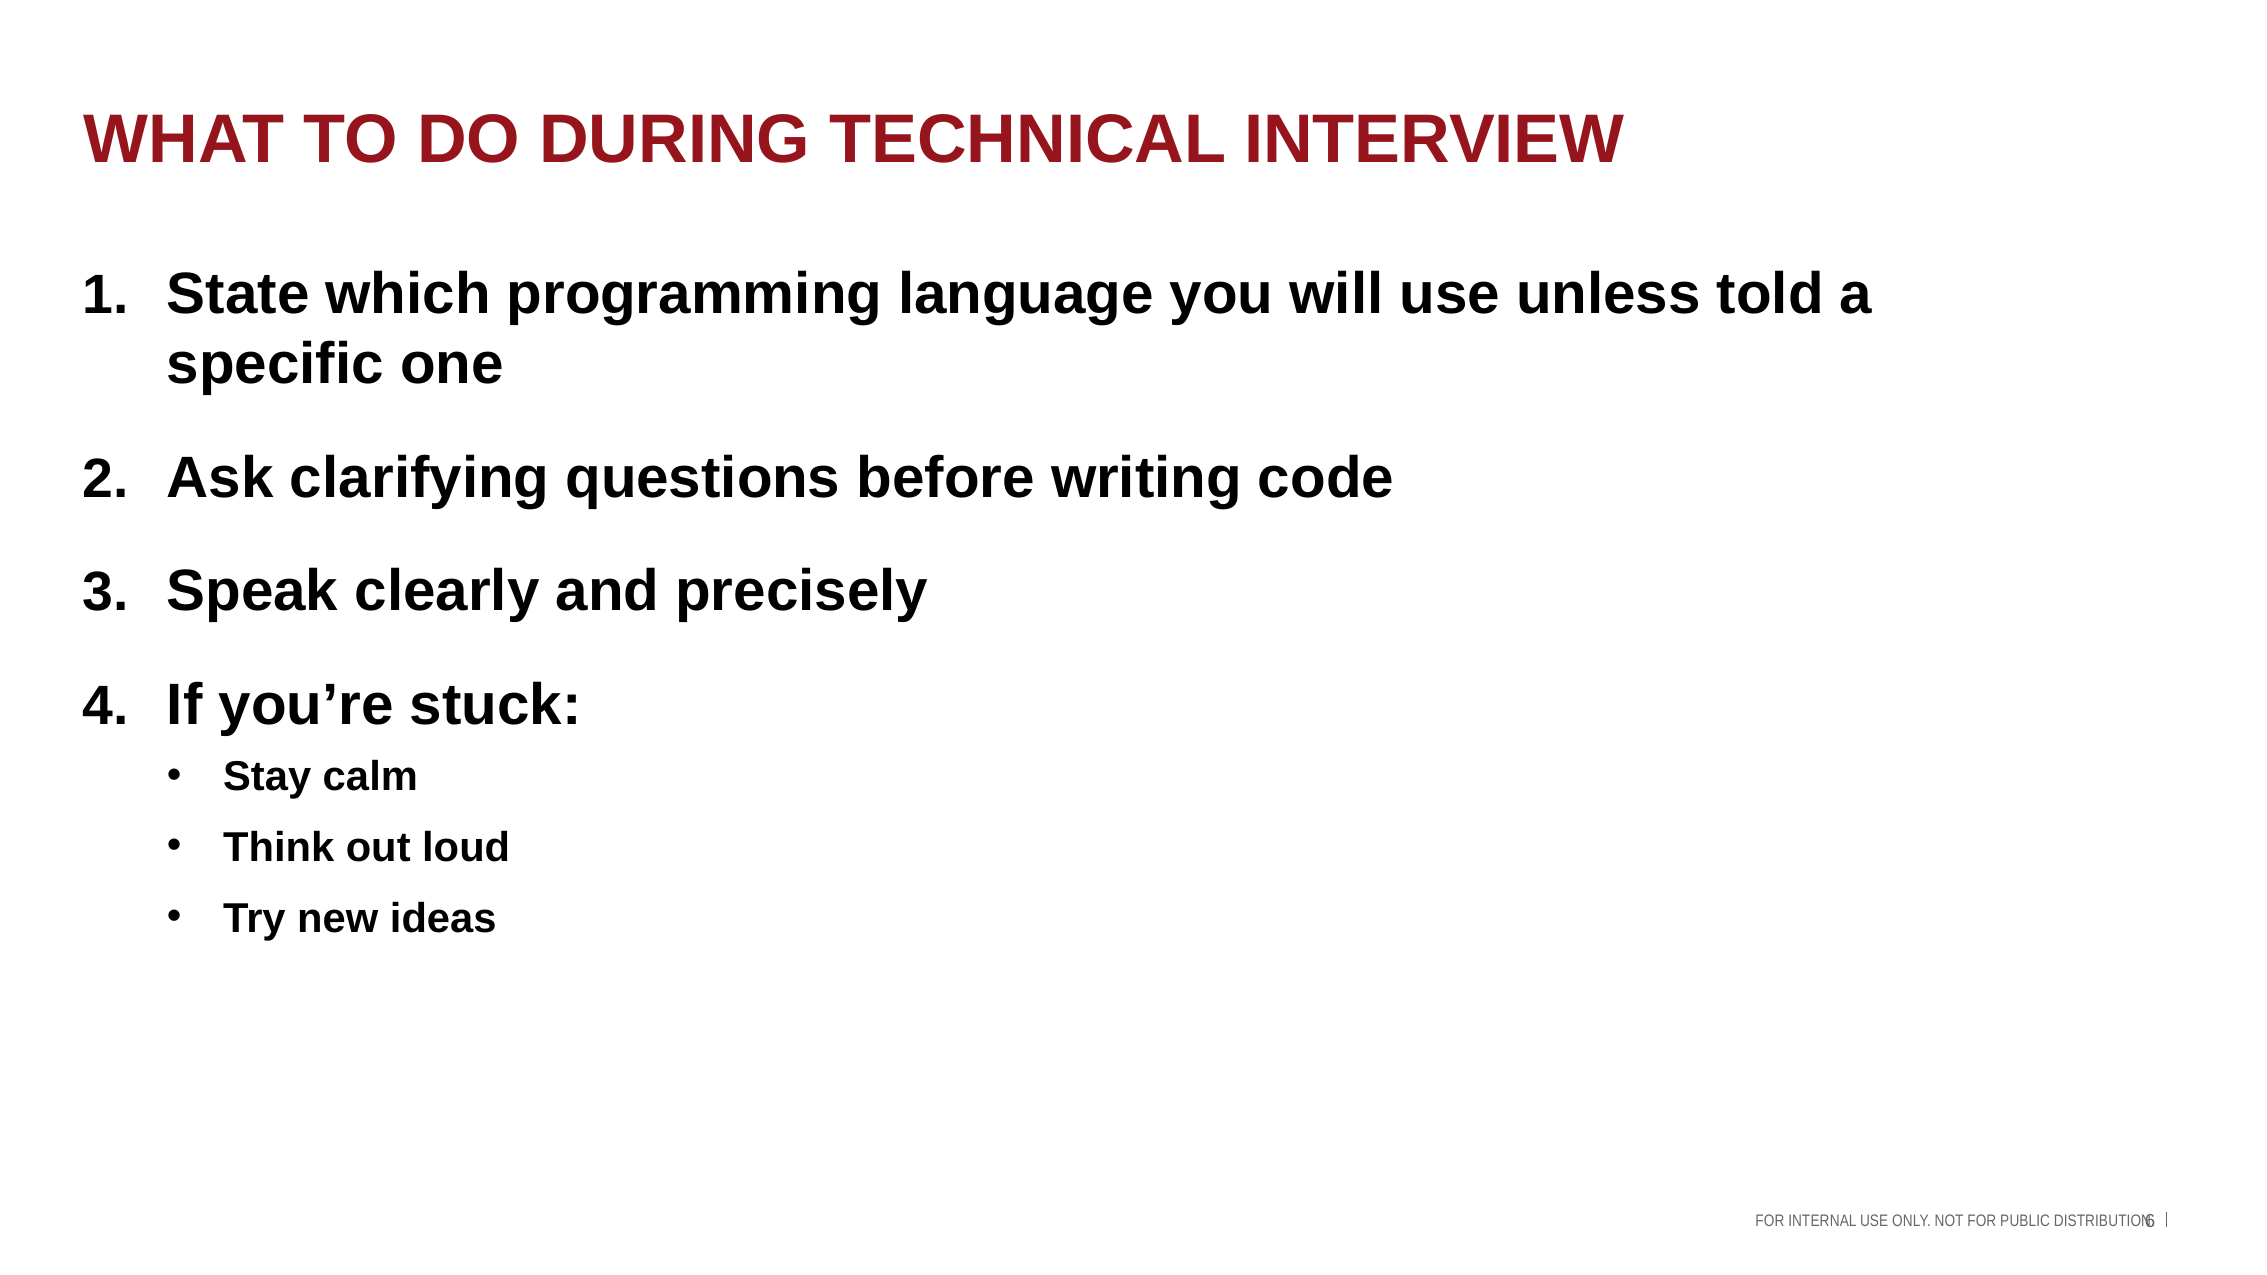

# WHAT TO DO DURING TECHNICAL INTERVIEW
State which programming language you will use unless told a specific one
Ask clarifying questions before writing code
Speak clearly and precisely
If you’re stuck:
Stay calm
Think out loud
Try new ideas